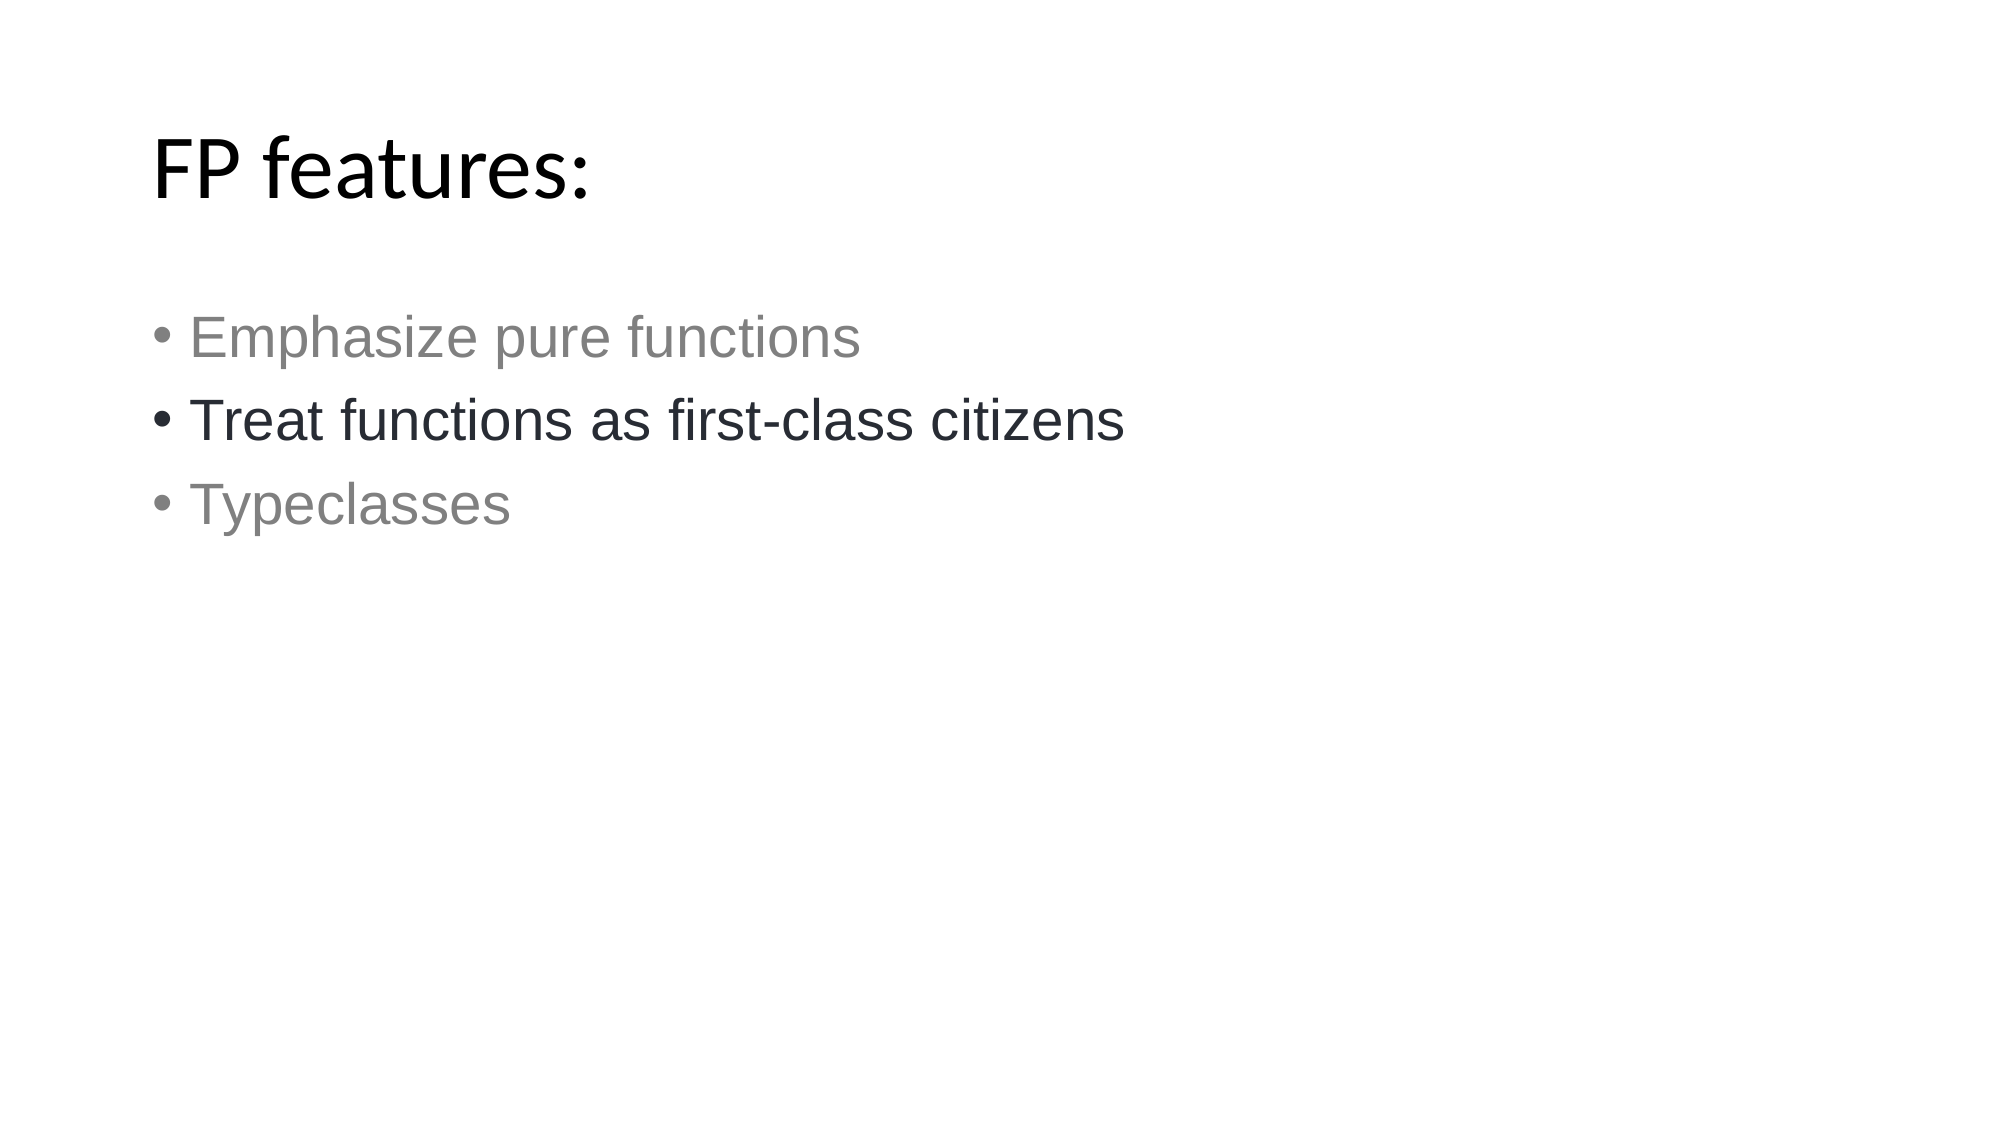

# FP features:
Emphasize pure functions
Treat functions as first-class citizens
Typeclasses